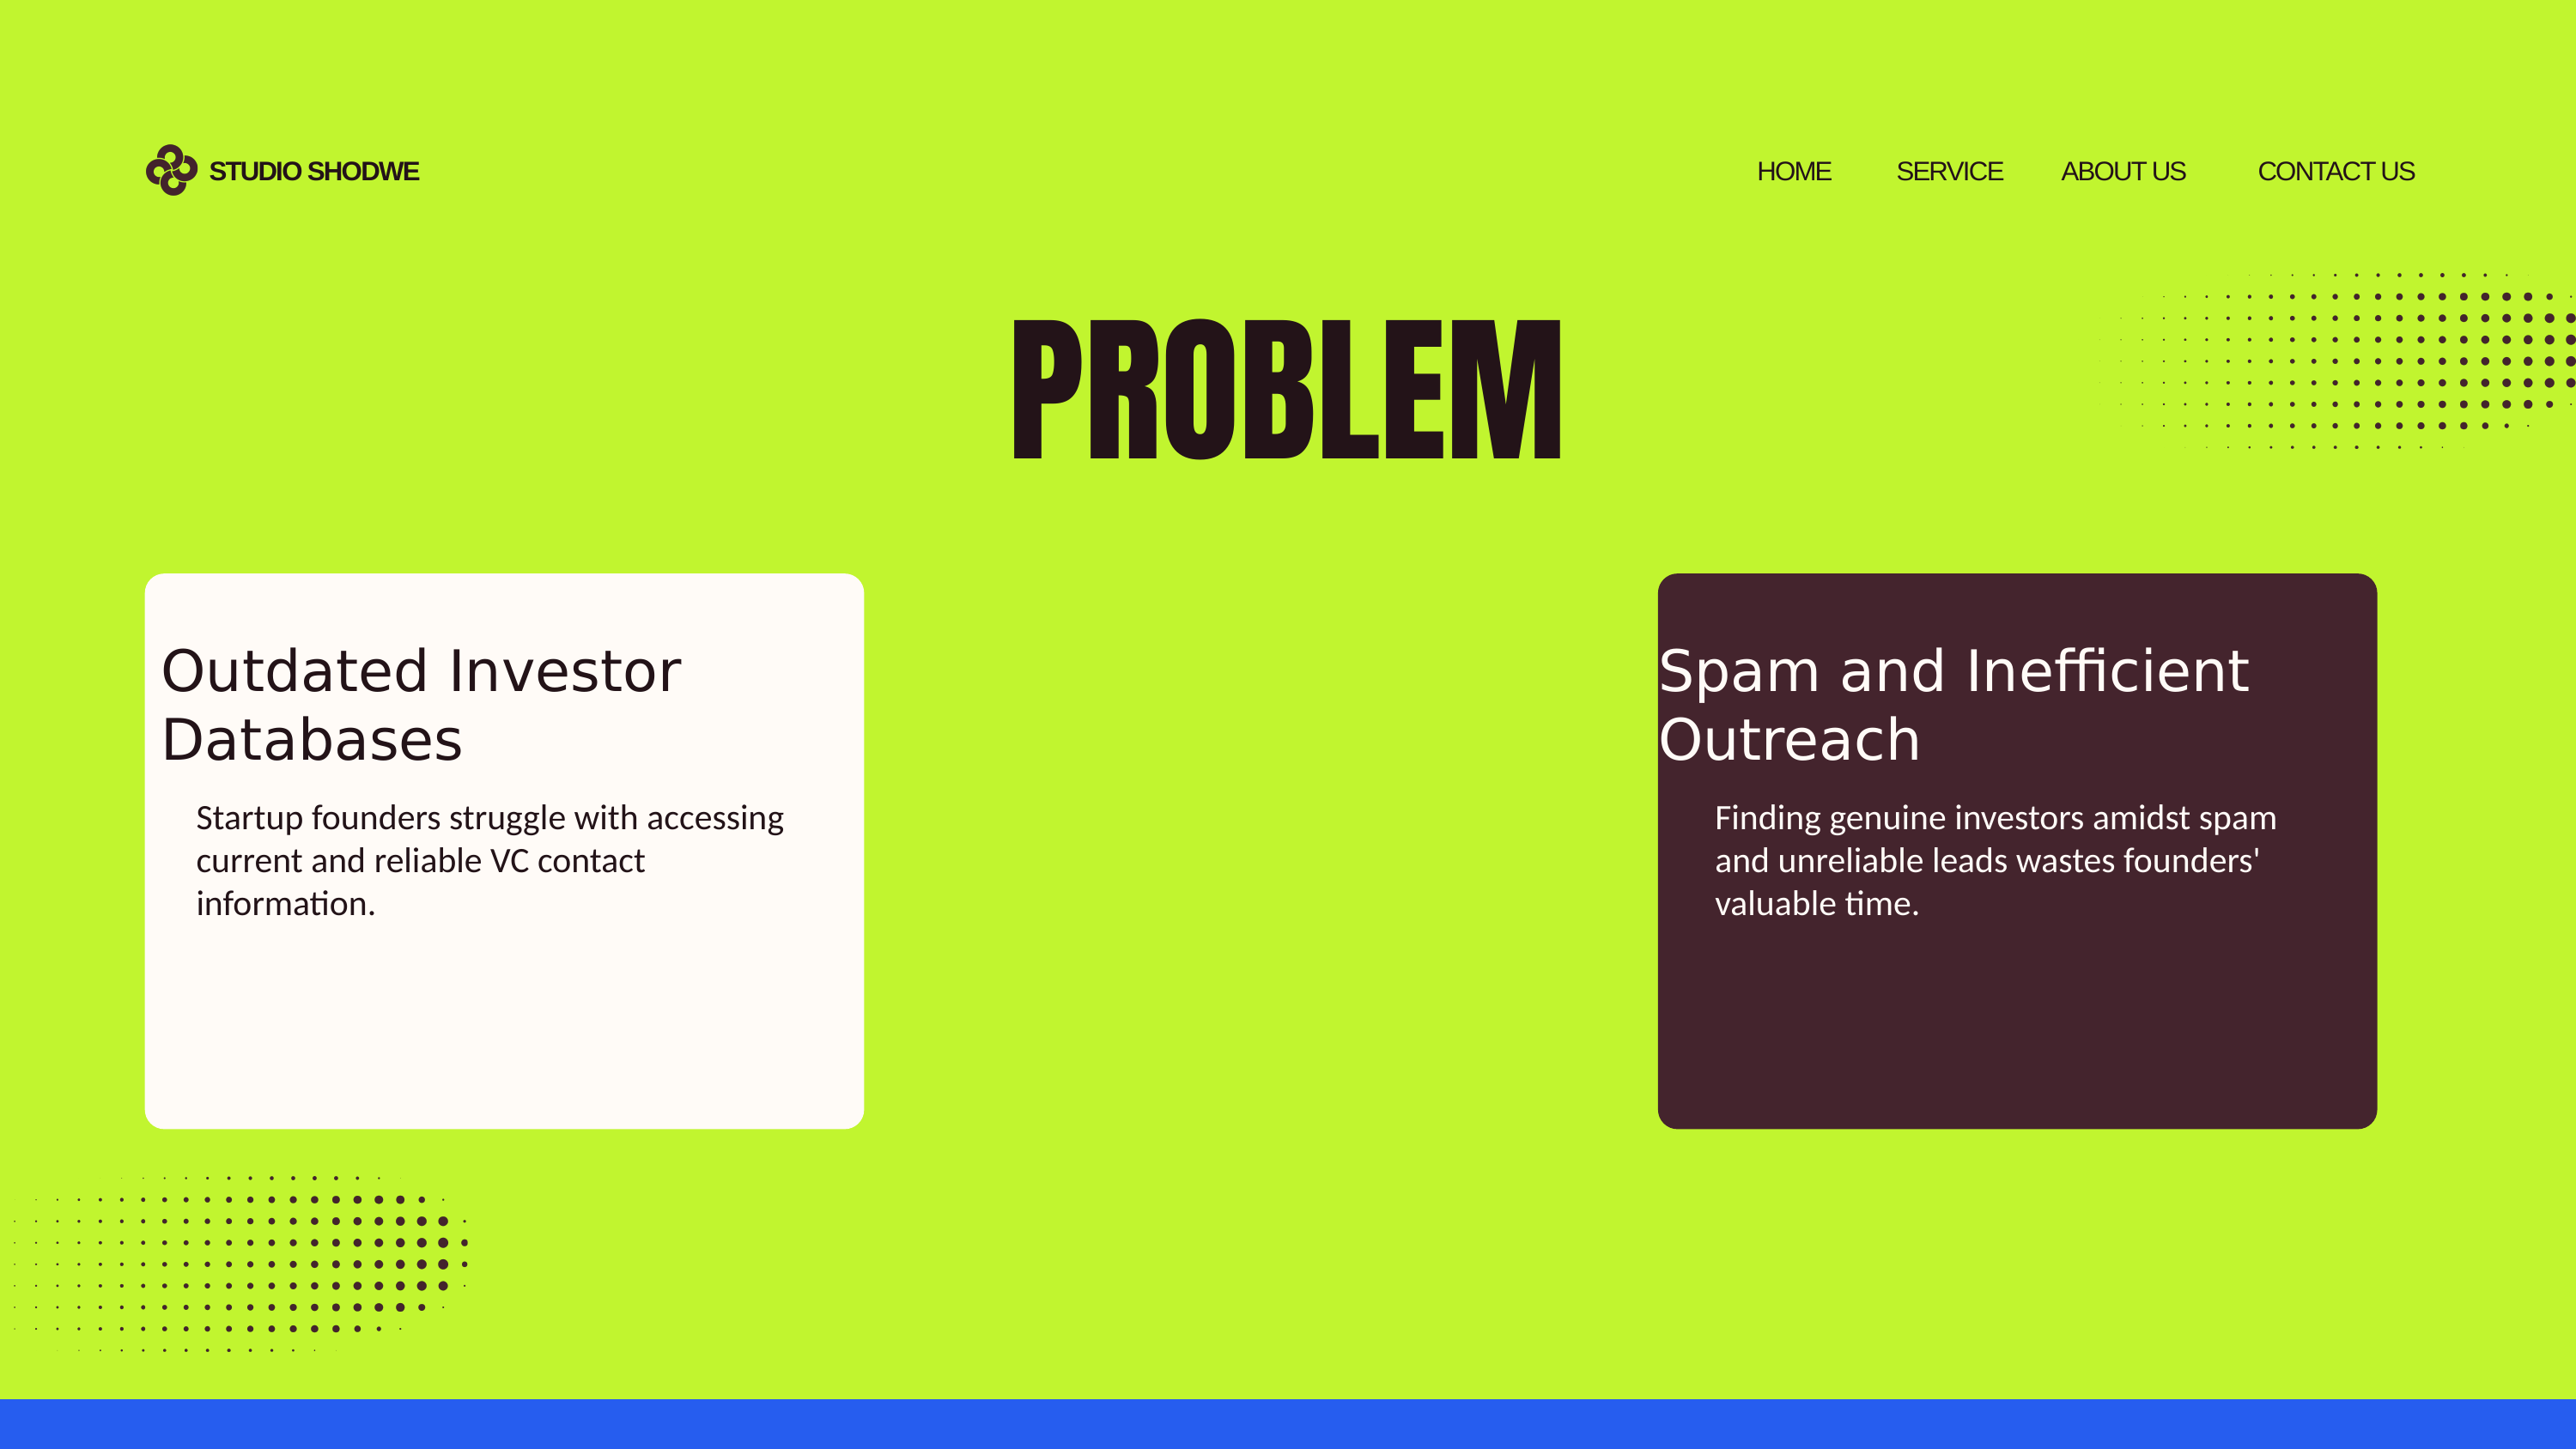

STUDIO SHODWE
HOME
SERVICE
ABOUT US
CONTACT US
PROBLEM

Outdated Investor Databases
Spam and Inefficient Outreach
Startup founders struggle with accessing current and reliable VC contact information.
Finding genuine investors amidst spam and unreliable leads wastes founders' valuable time.